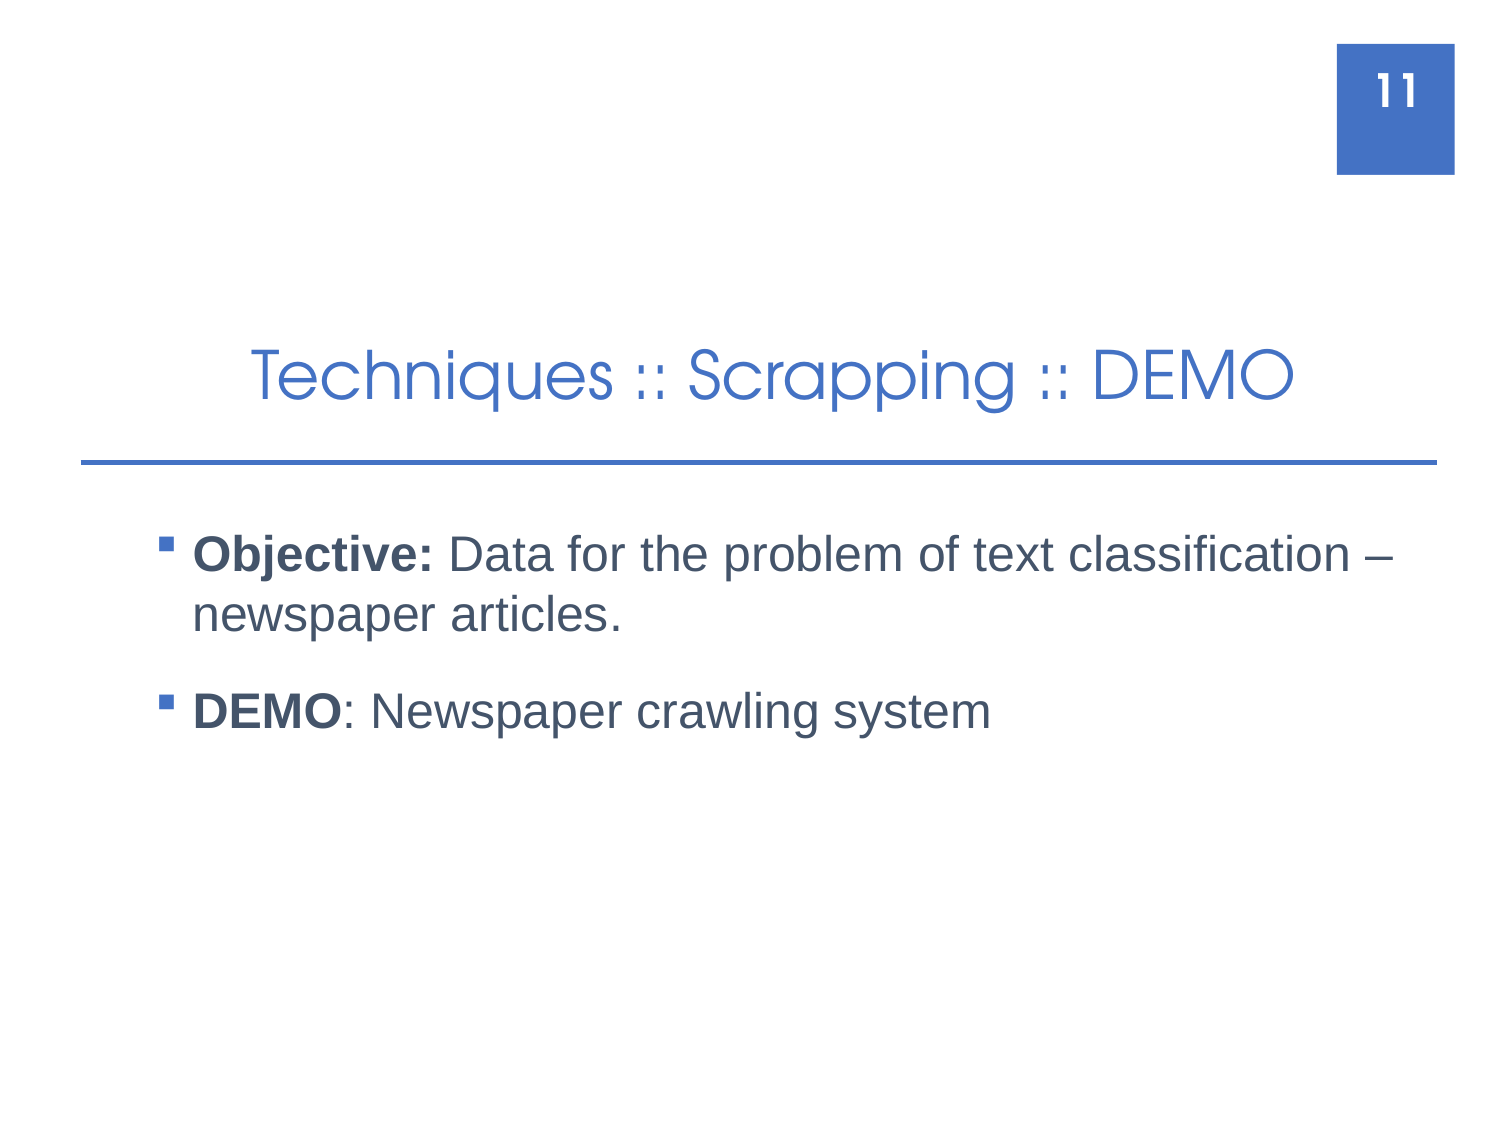

11

# Techniques :: Scrapping :: DEMO
Objective: Data for the problem of text classification – newspaper articles.
DEMO: Newspaper crawling system